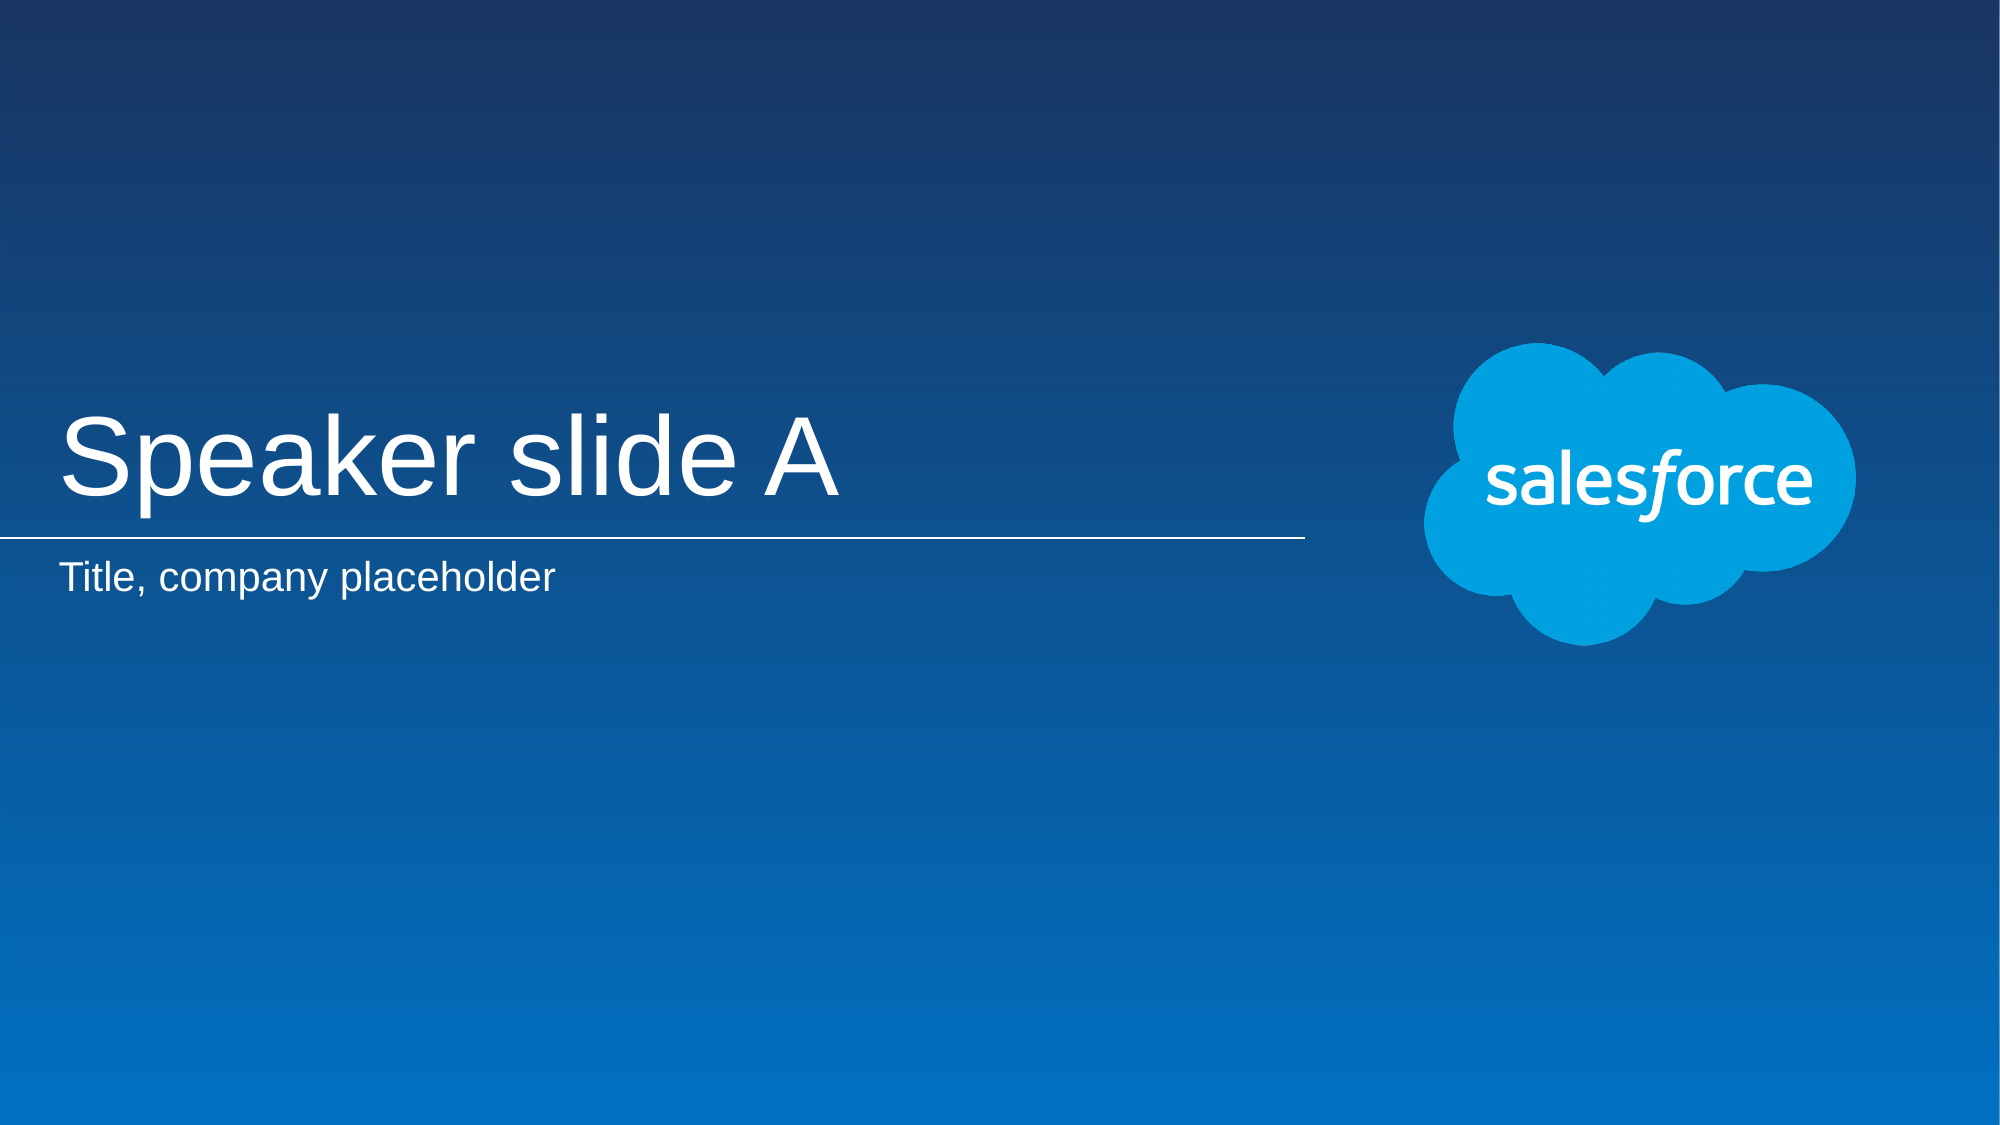

# Speaker slide A
Title, company placeholder